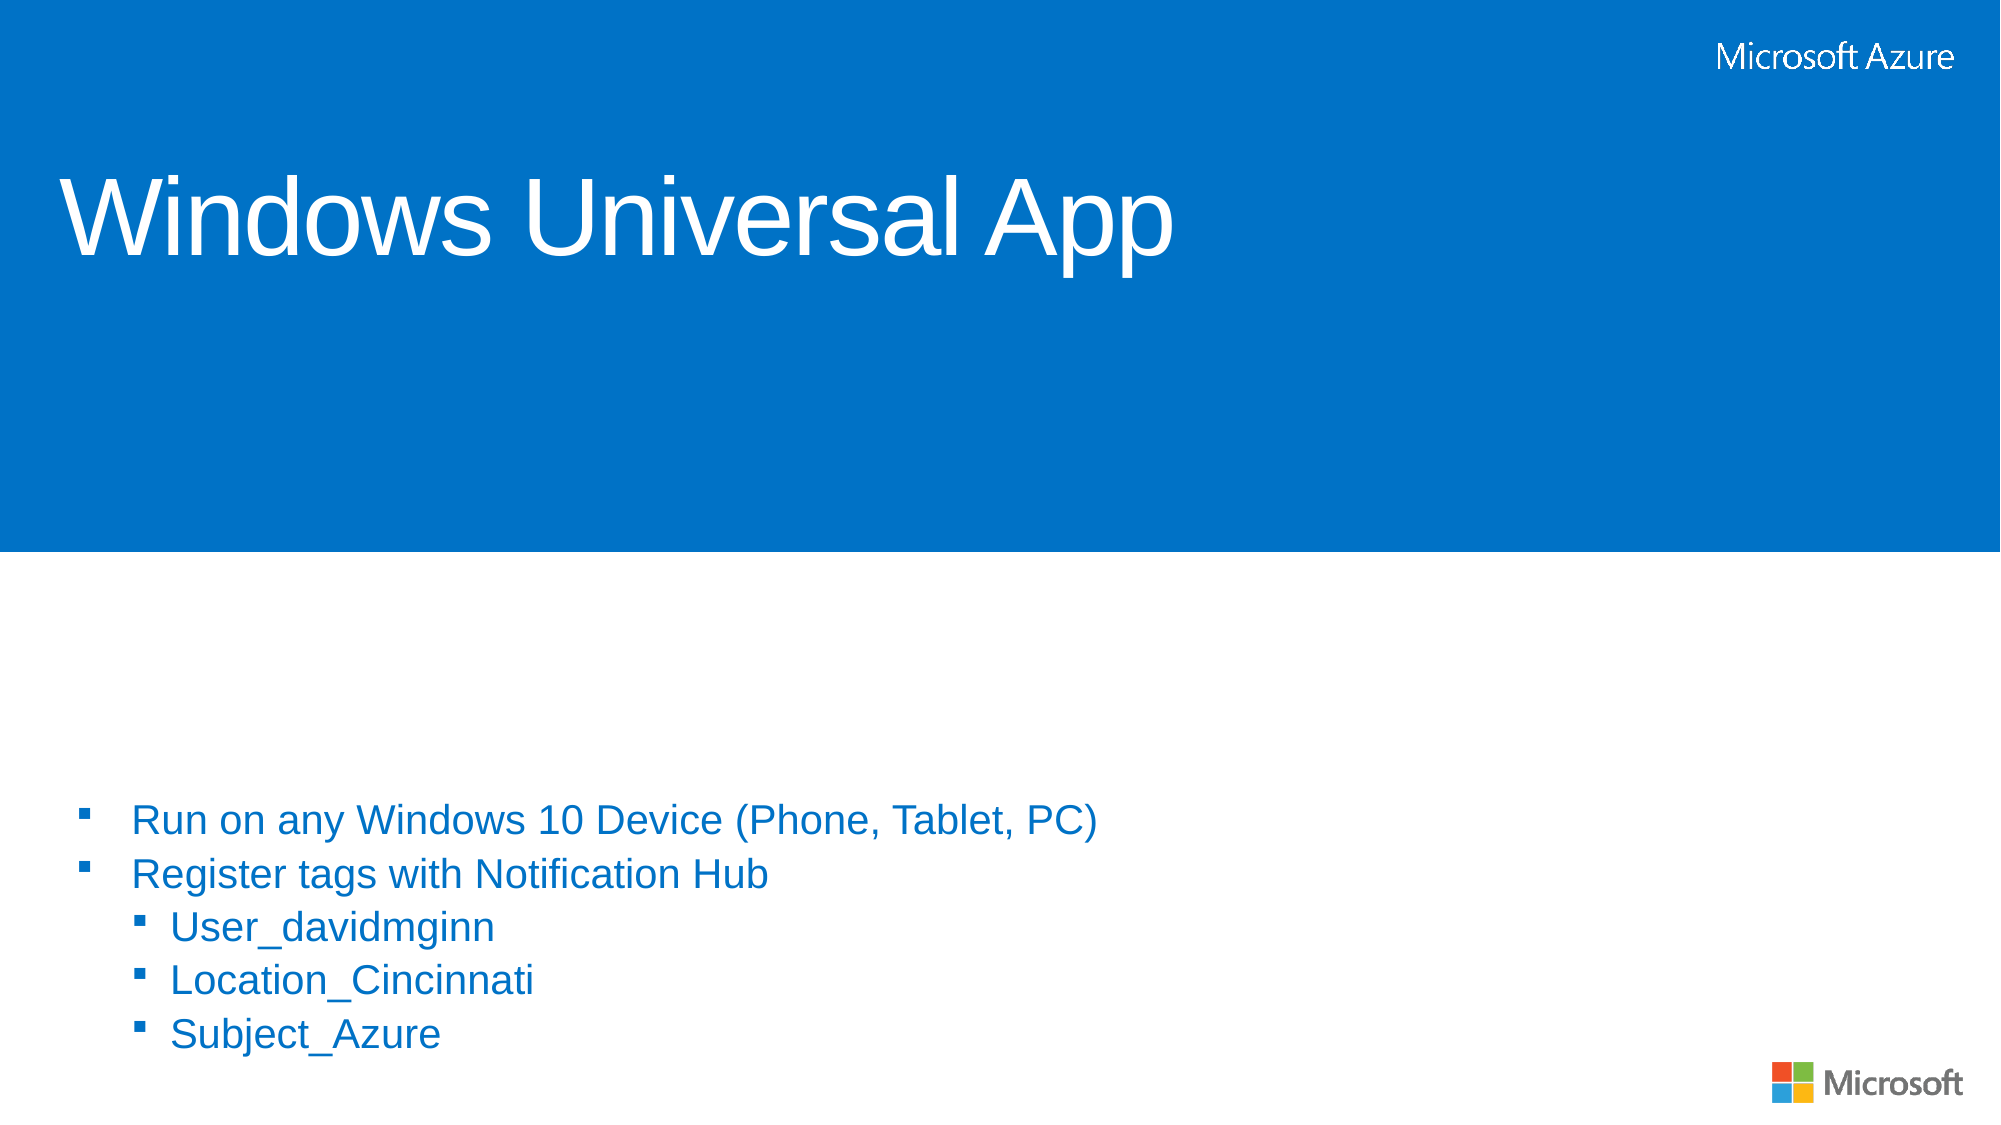

# Windows Universal App

Run on any Windows 10 Device (Phone, Tablet, PC)
Register tags with Notification Hub
User_davidmginn
Location_Cincinnati
Subject_Azure